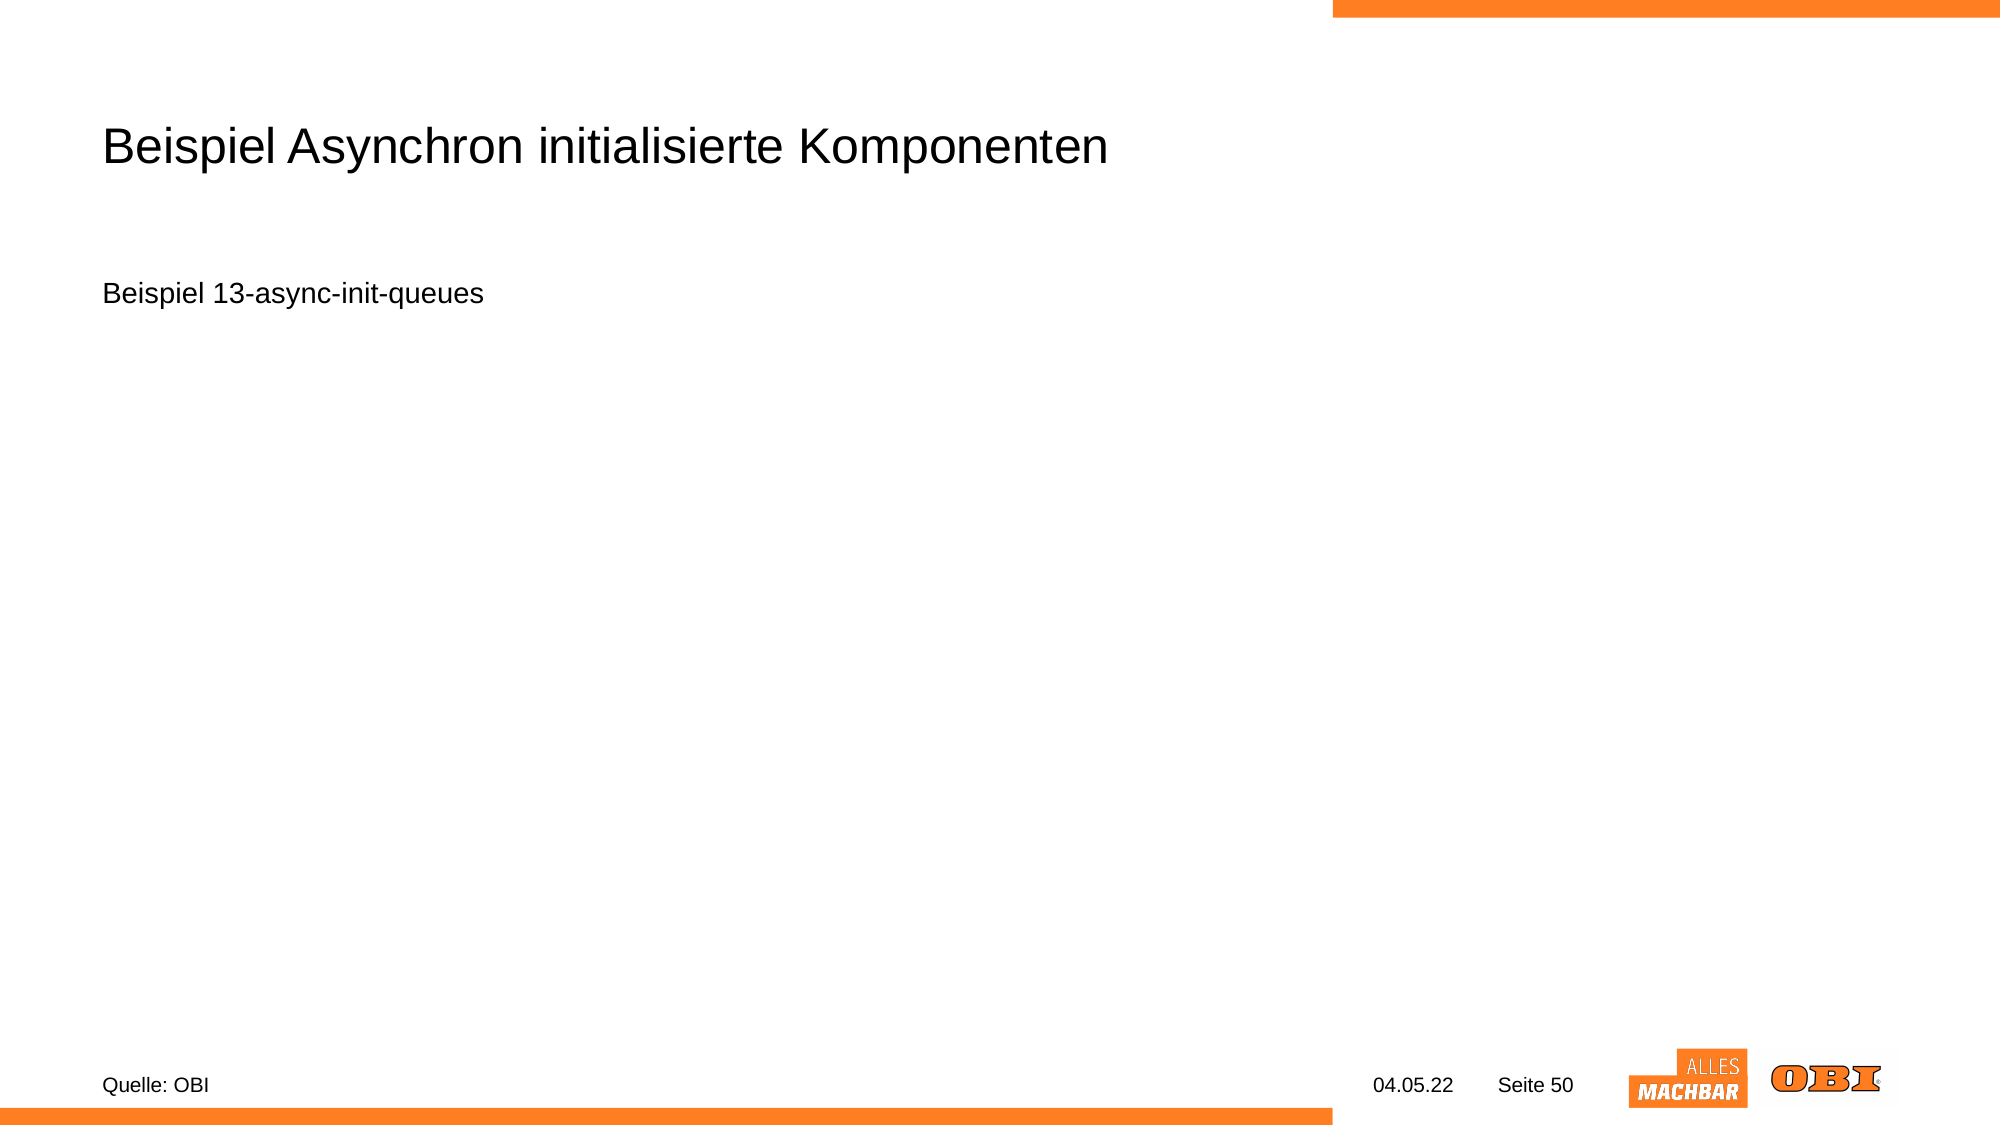

# Beispiel Asynchron initialisierte Komponenten

Beispiel 13-async-init-queues
Quelle: OBI
04.05.22
Seite 50